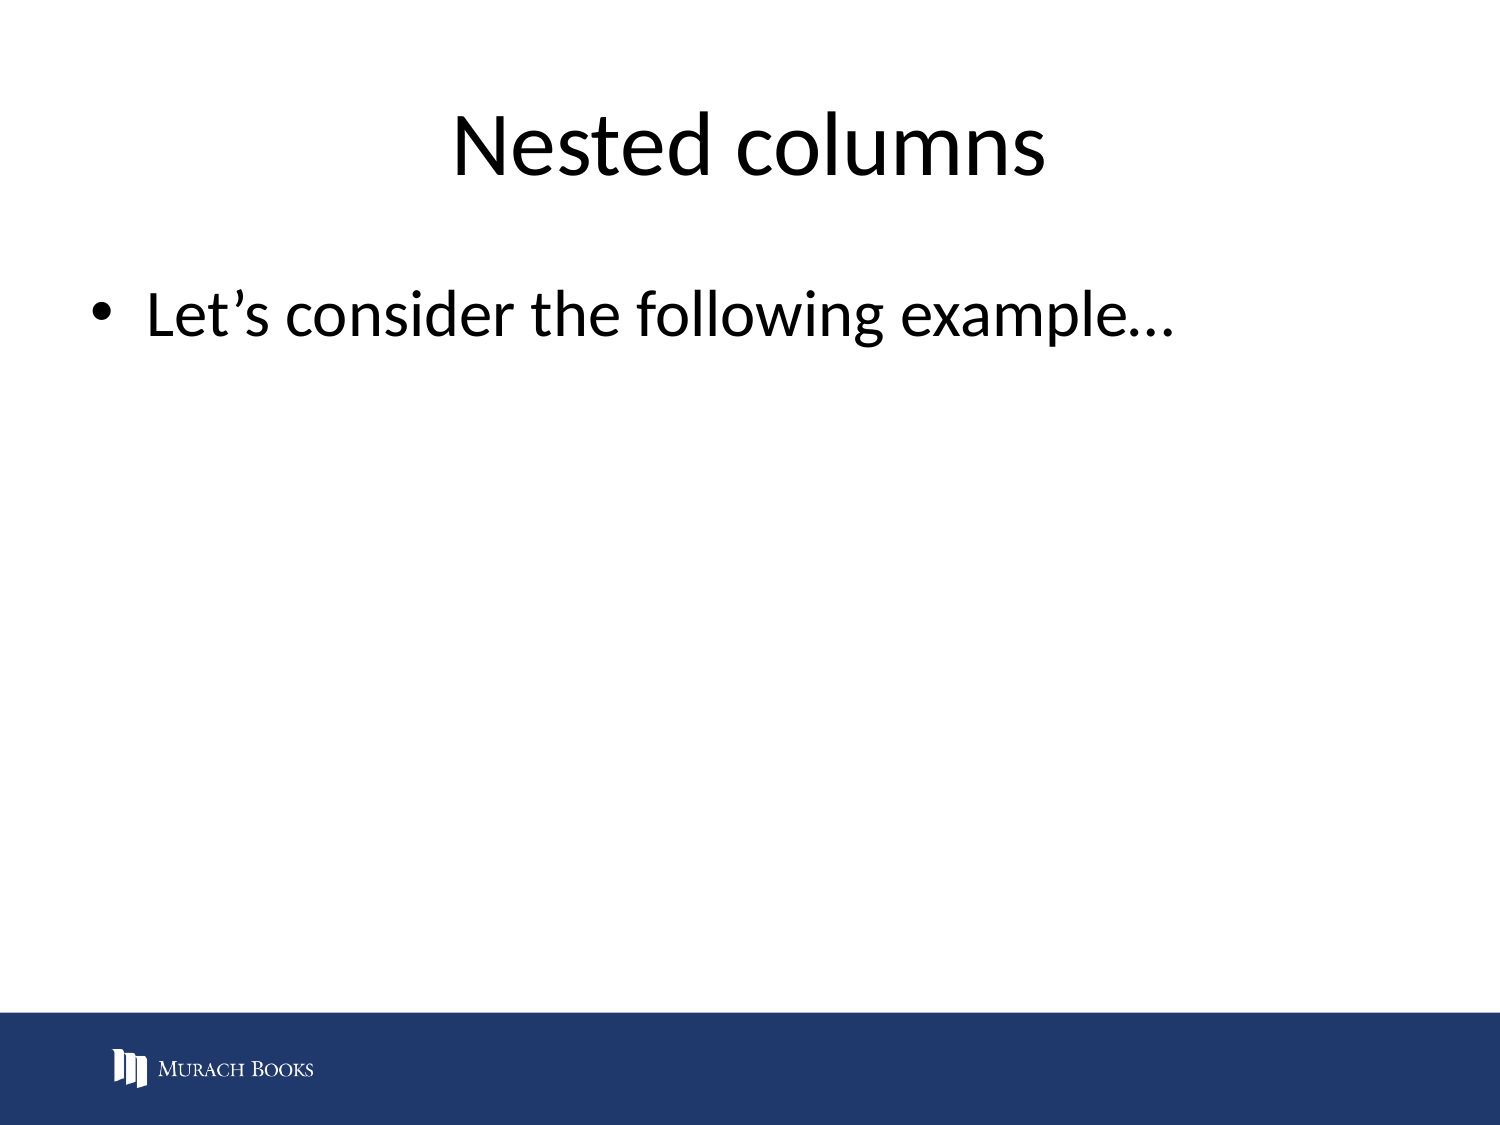

# Nested columns
Let’s consider the following example…